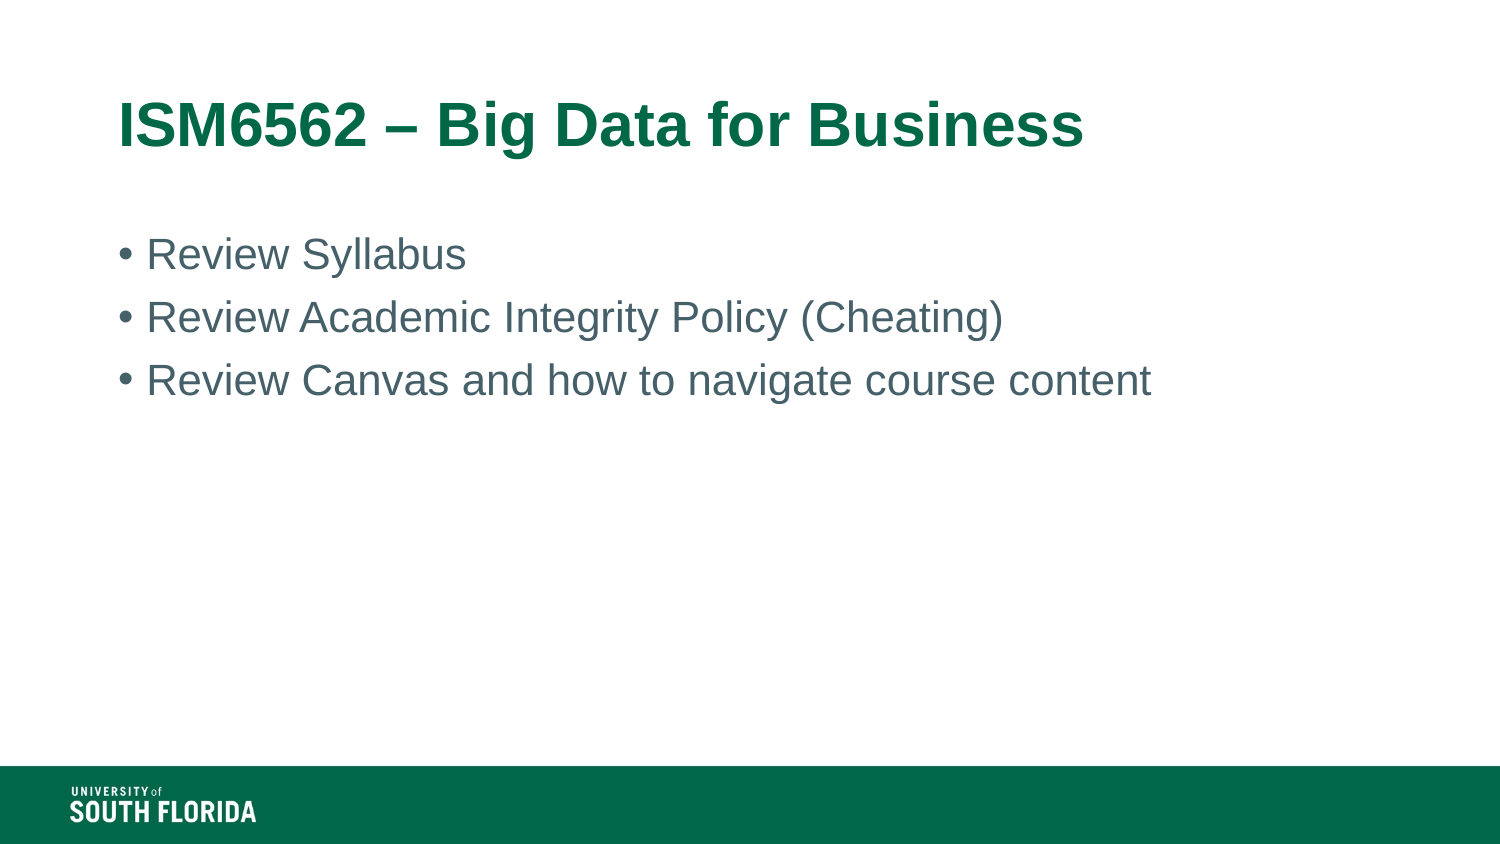

# ISM6562 – Big Data for Business
Review Syllabus
Review Academic Integrity Policy (Cheating)
Review Canvas and how to navigate course content